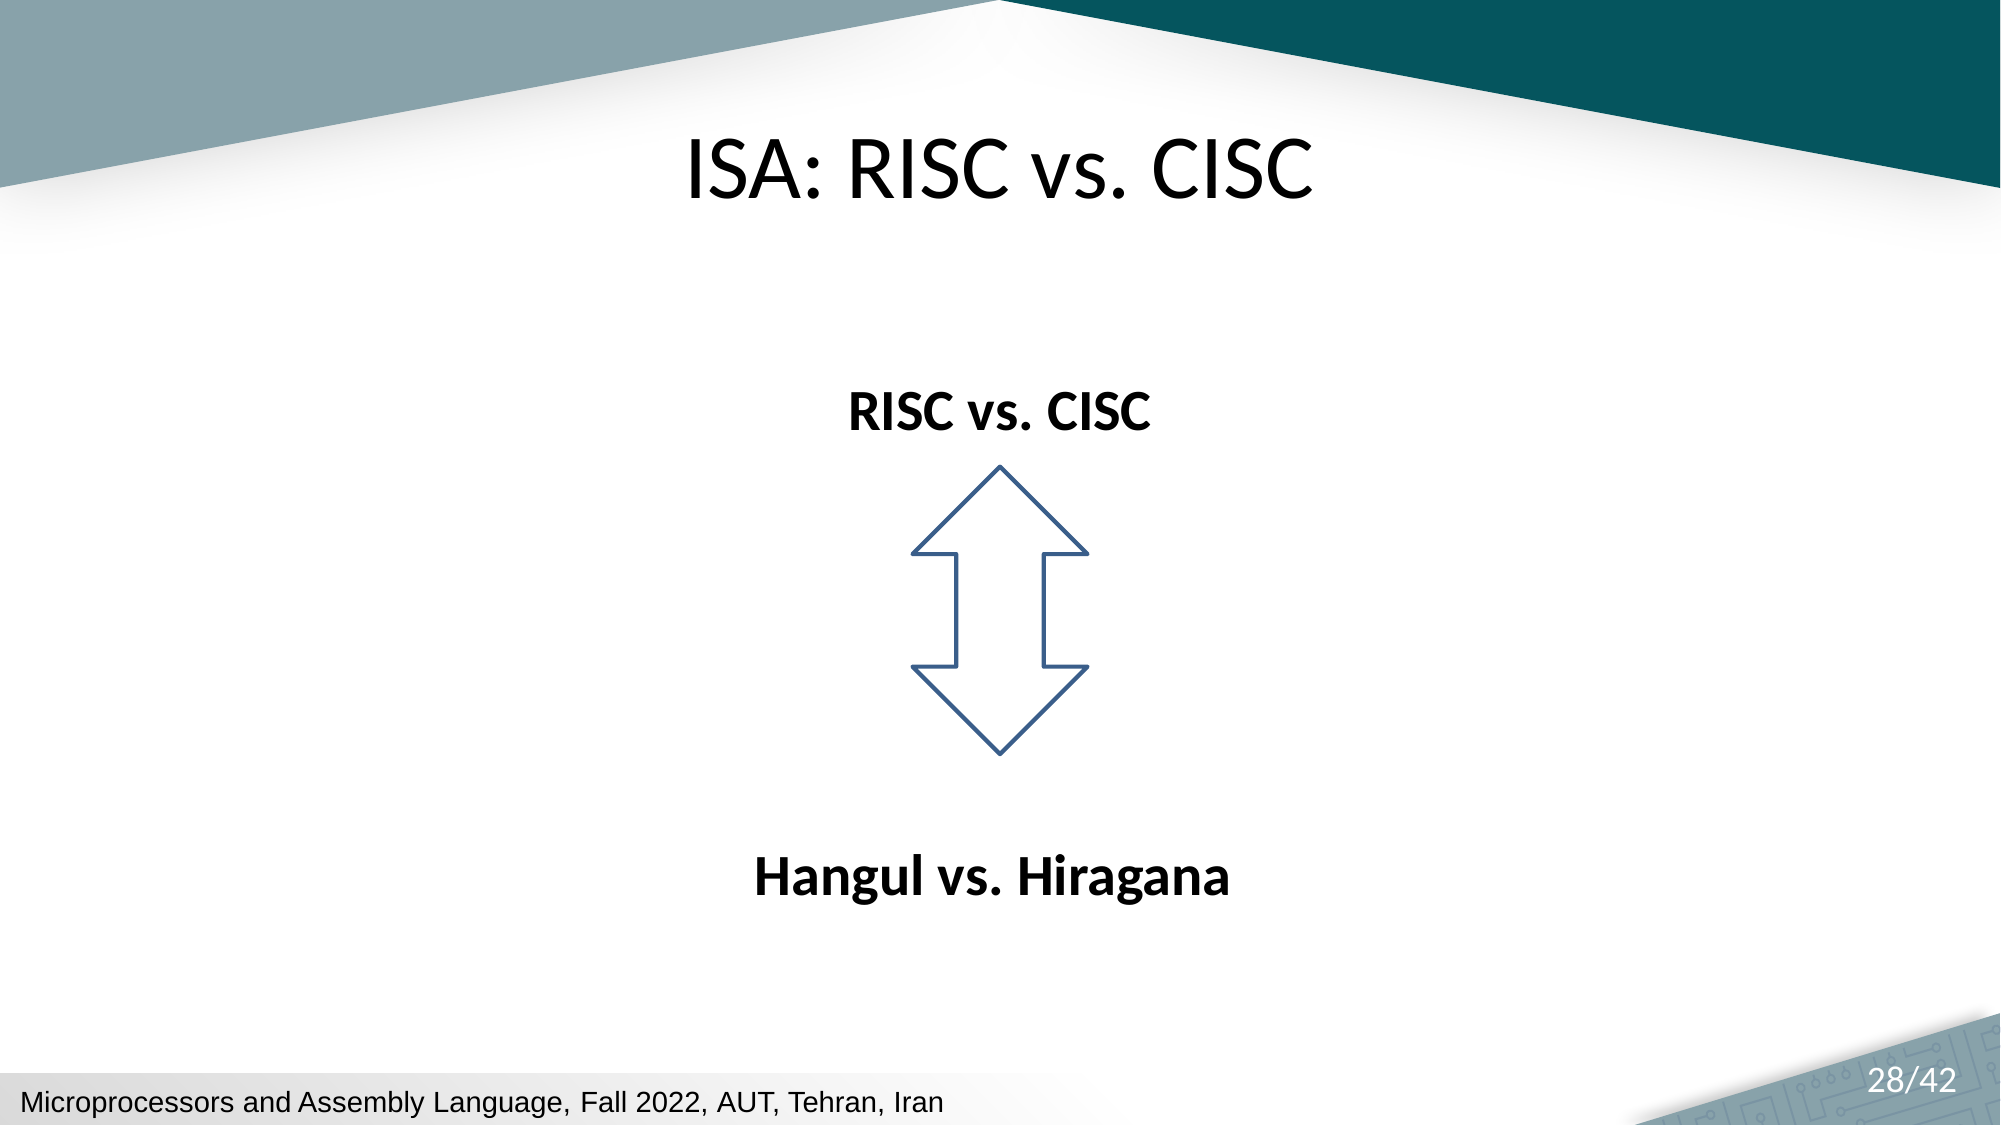

# ISA: RISC vs. CISC
RISC vs. CISC

Hangul vs. Hiragana

28/42